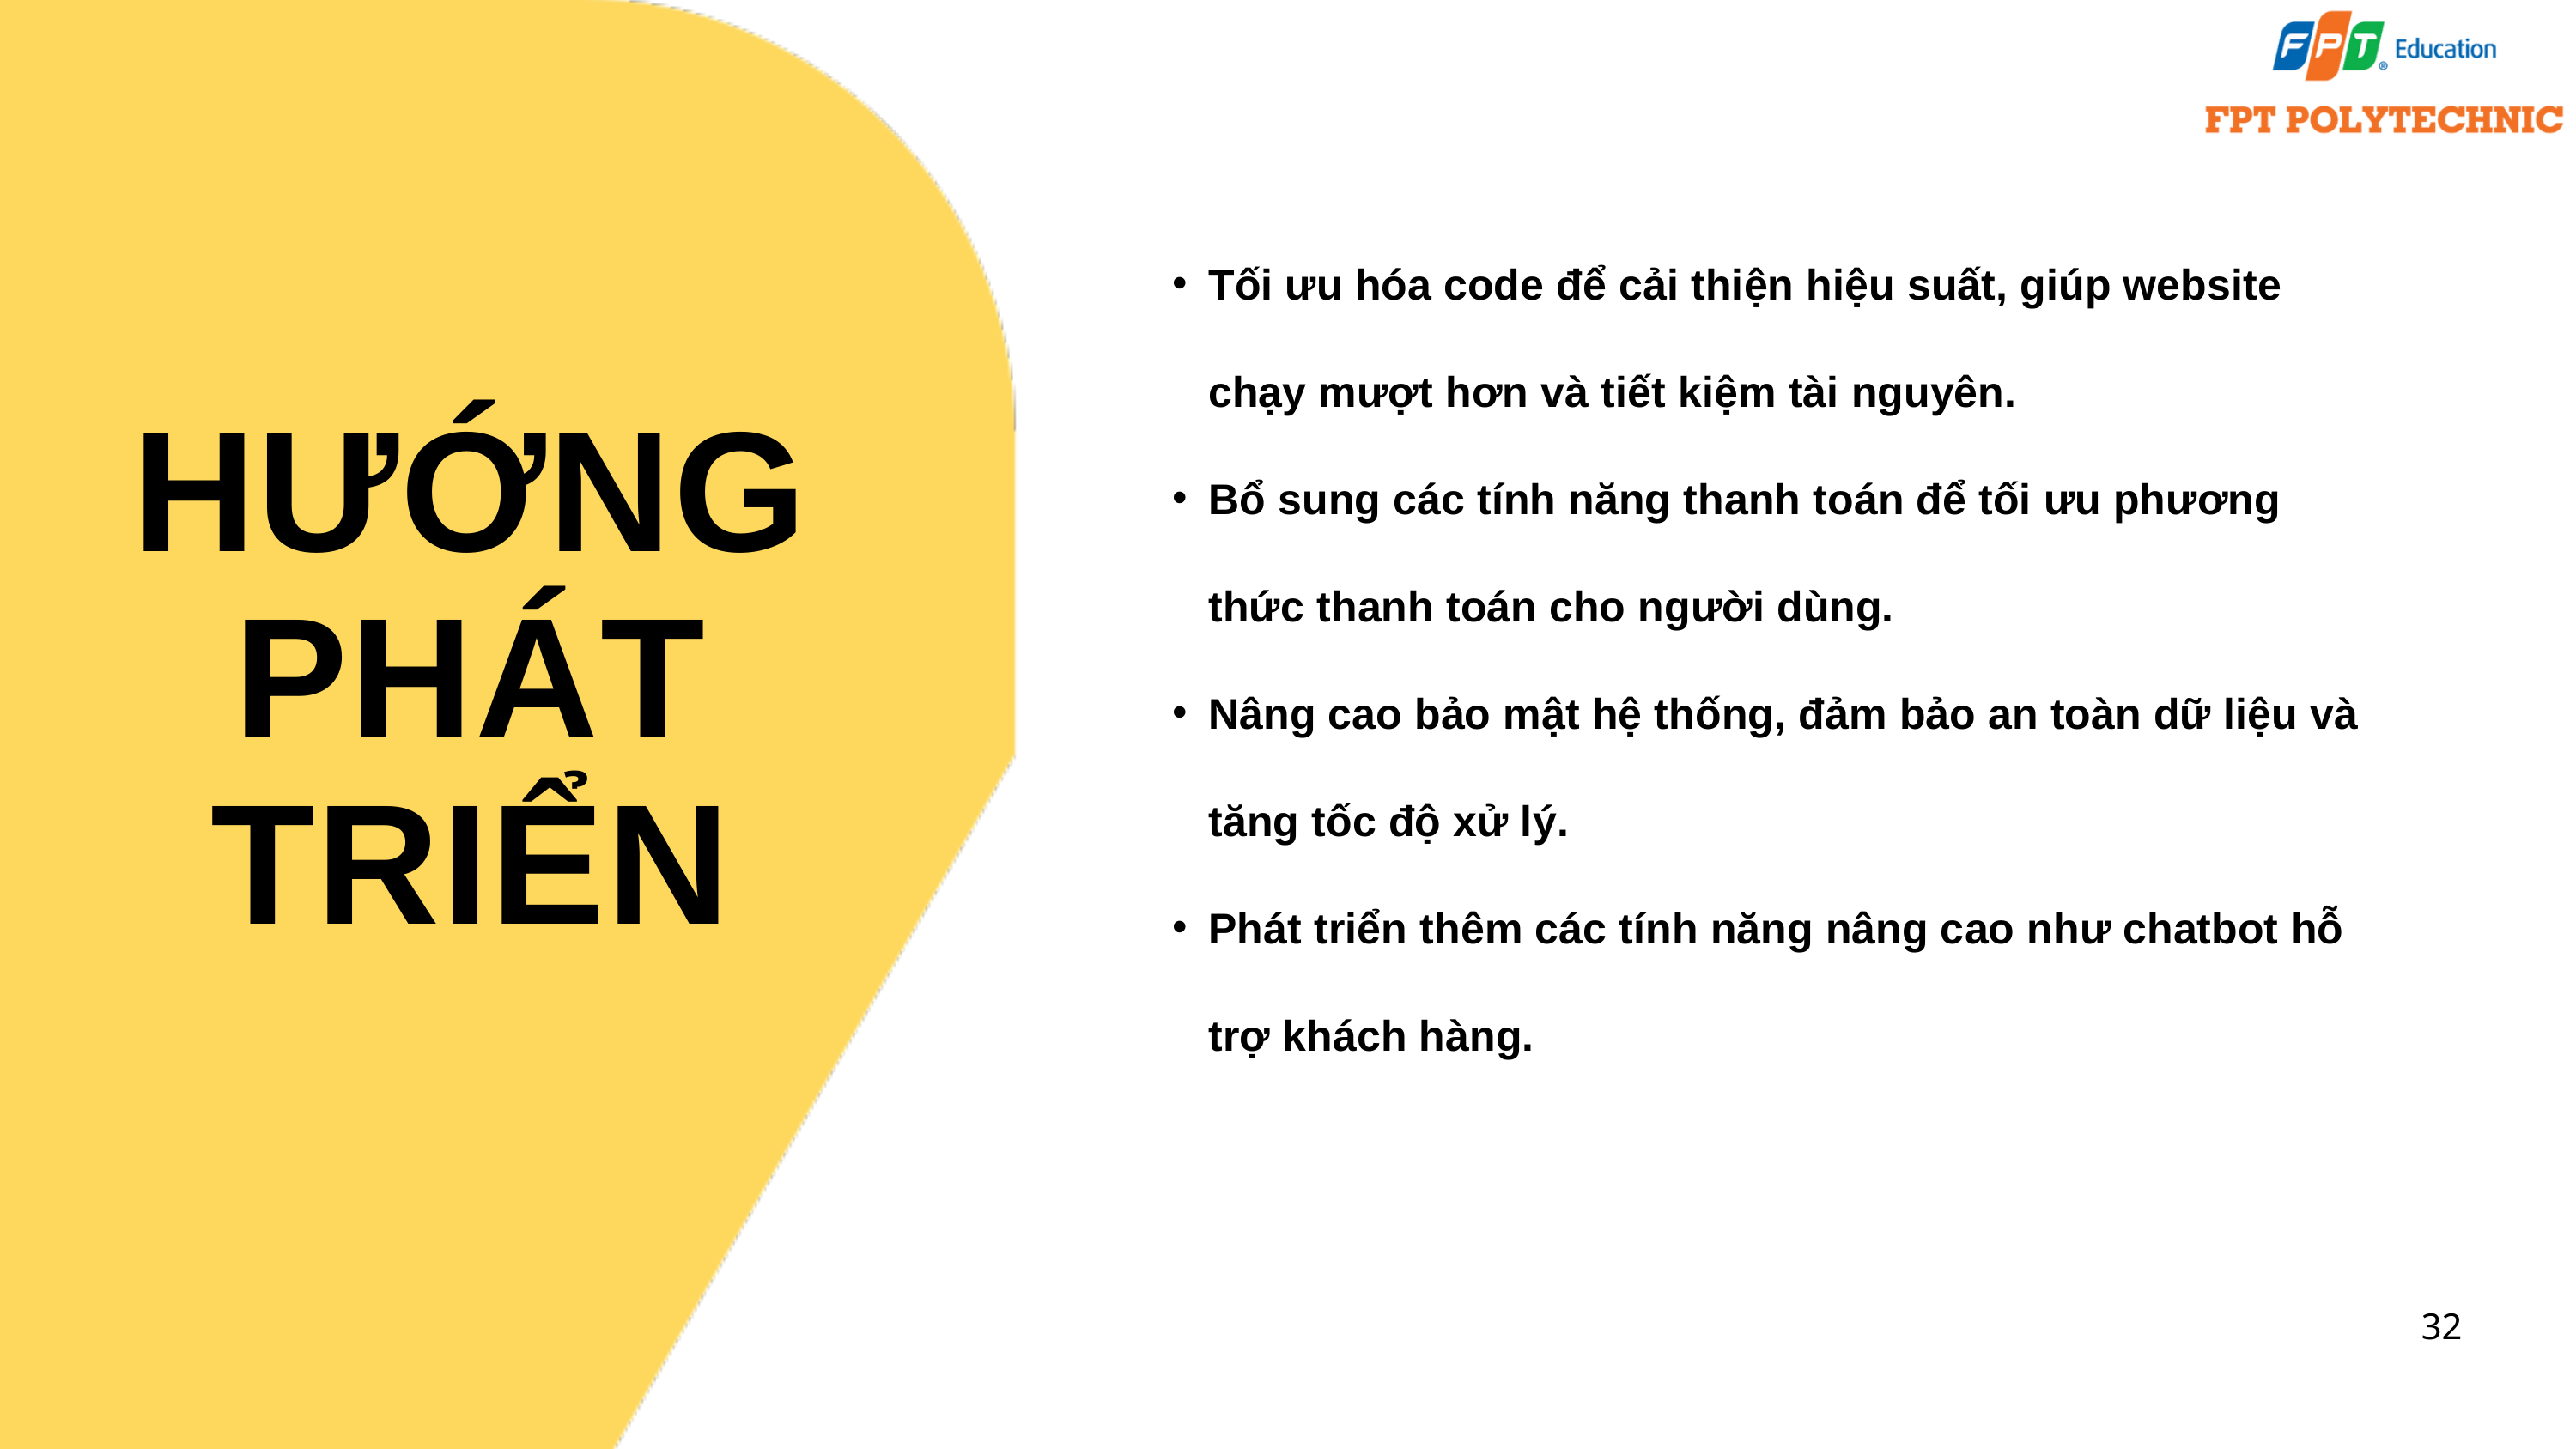

Tối ưu hóa code để cải thiện hiệu suất, giúp website chạy mượt hơn và tiết kiệm tài nguyên.
Bổ sung các tính năng thanh toán để tối ưu phương thức thanh toán cho người dùng.
Nâng cao bảo mật hệ thống, đảm bảo an toàn dữ liệu và tăng tốc độ xử lý.
Phát triển thêm các tính năng nâng cao như chatbot hỗ trợ khách hàng.

HƯỚNG PHÁT TRIỂN
32